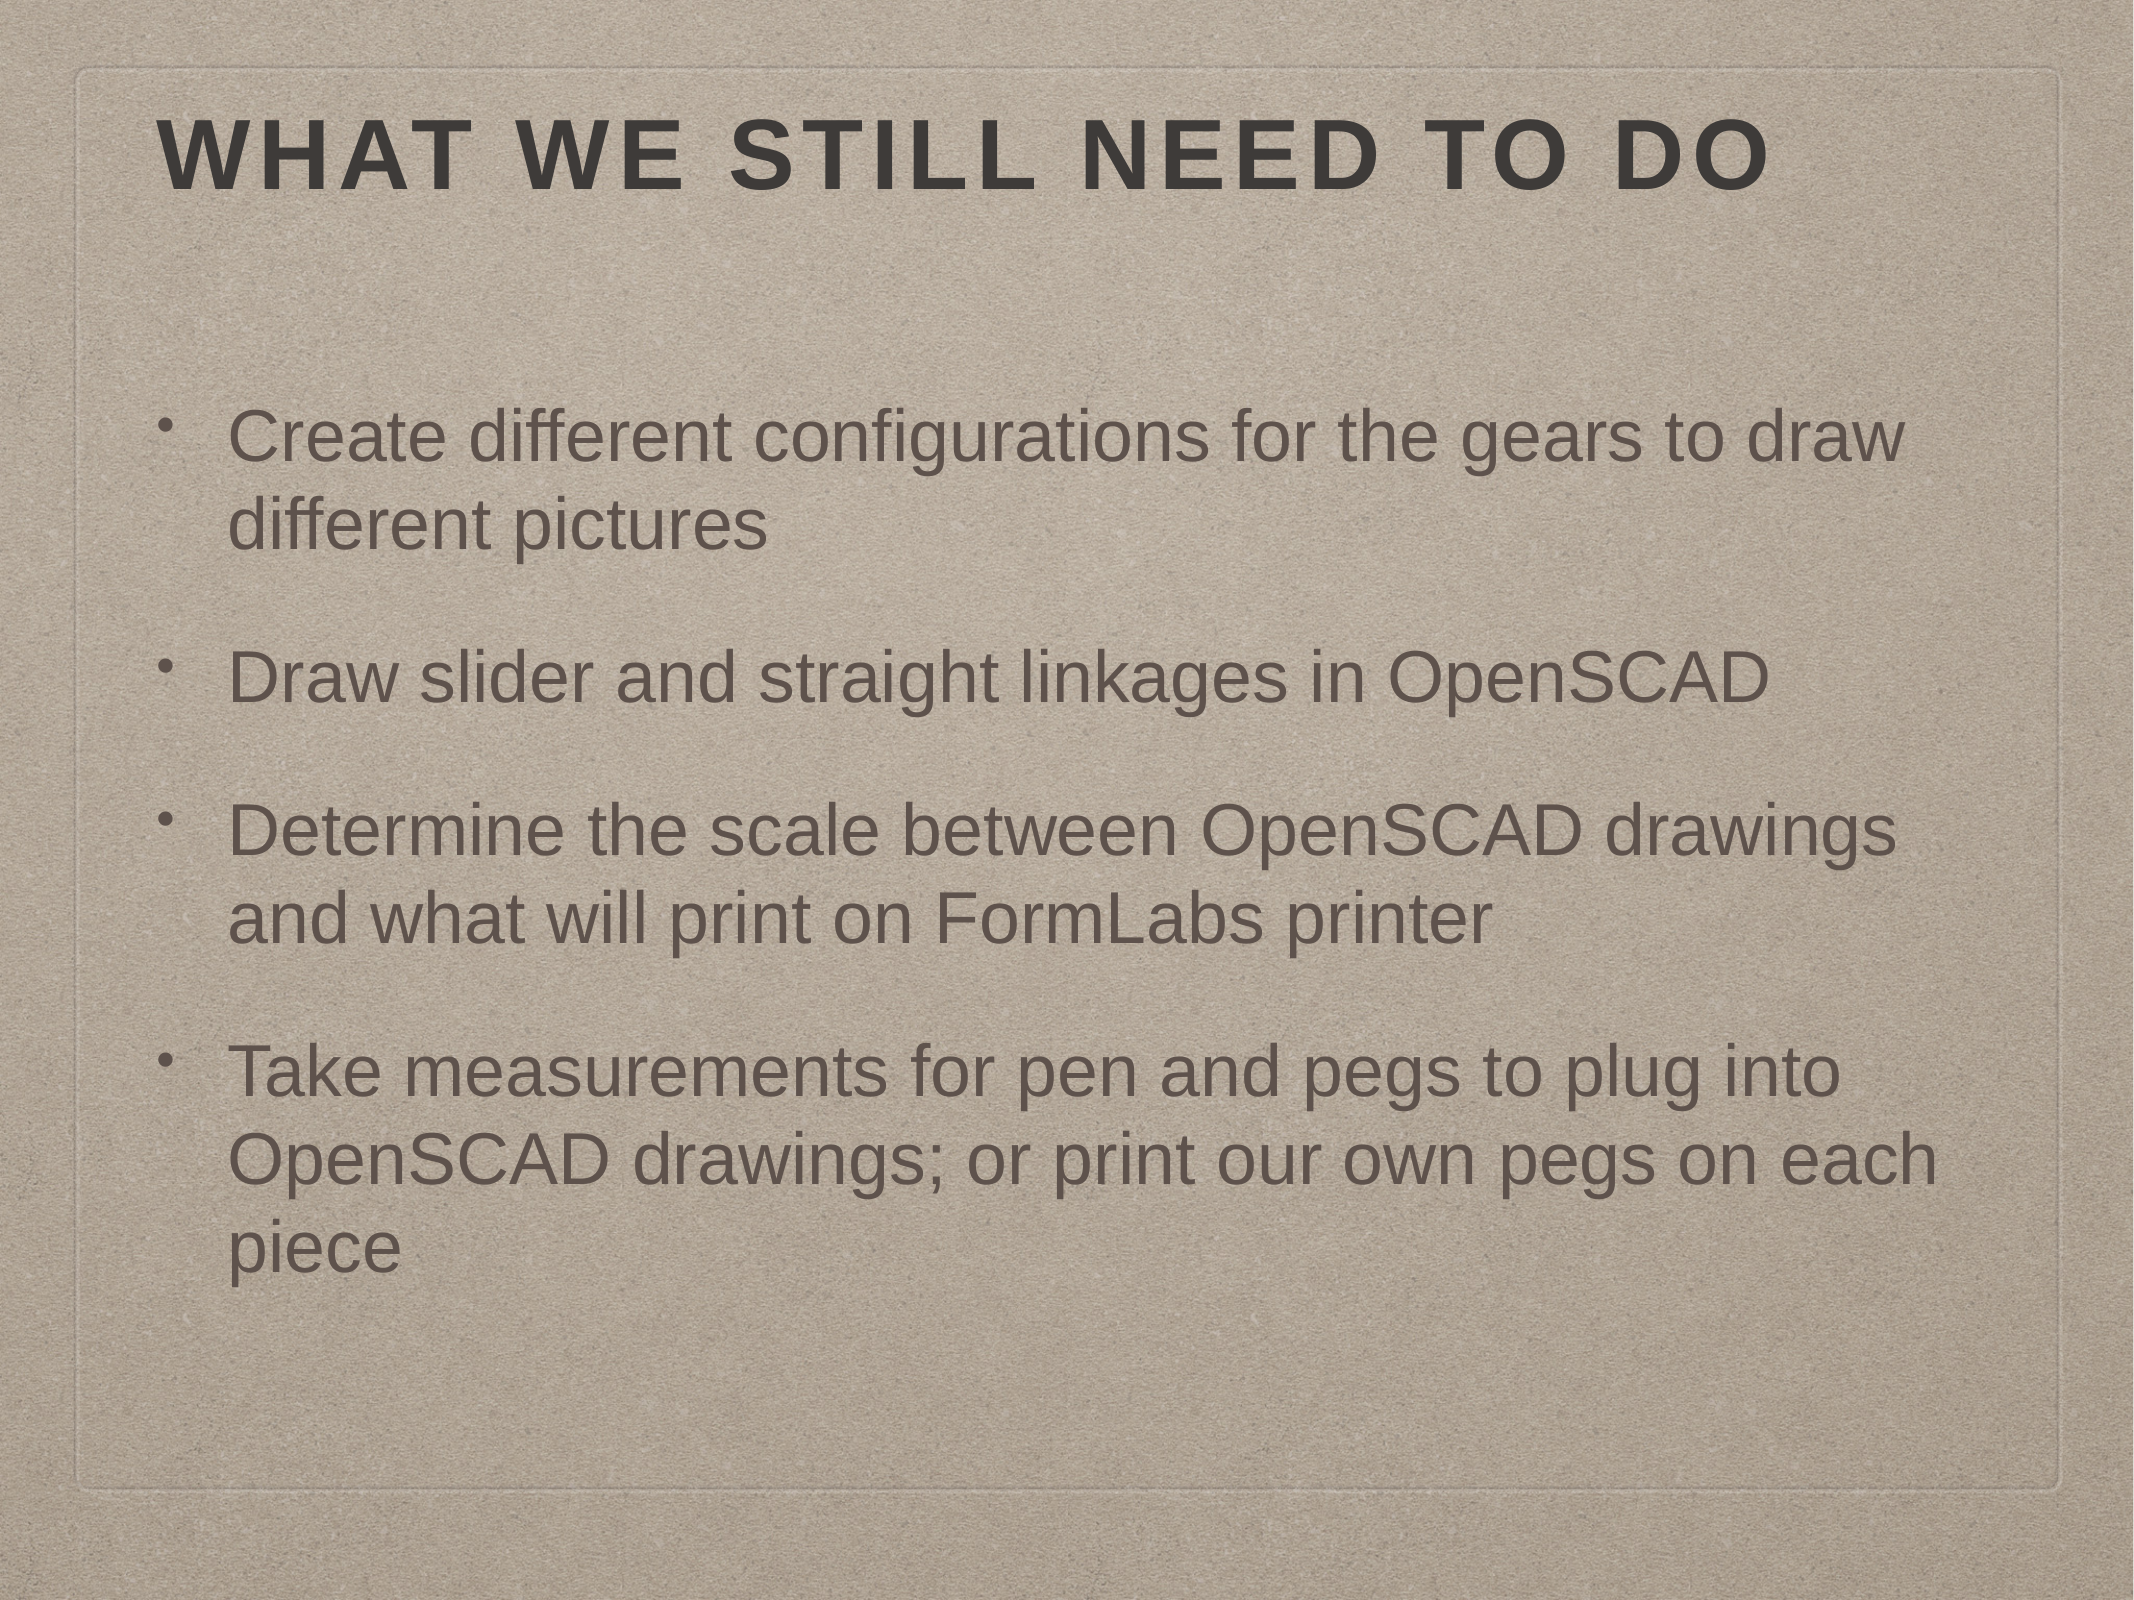

# what we still need to do
Create different configurations for the gears to draw different pictures
Draw slider and straight linkages in OpenSCAD
Determine the scale between OpenSCAD drawings and what will print on FormLabs printer
Take measurements for pen and pegs to plug into OpenSCAD drawings; or print our own pegs on each piece